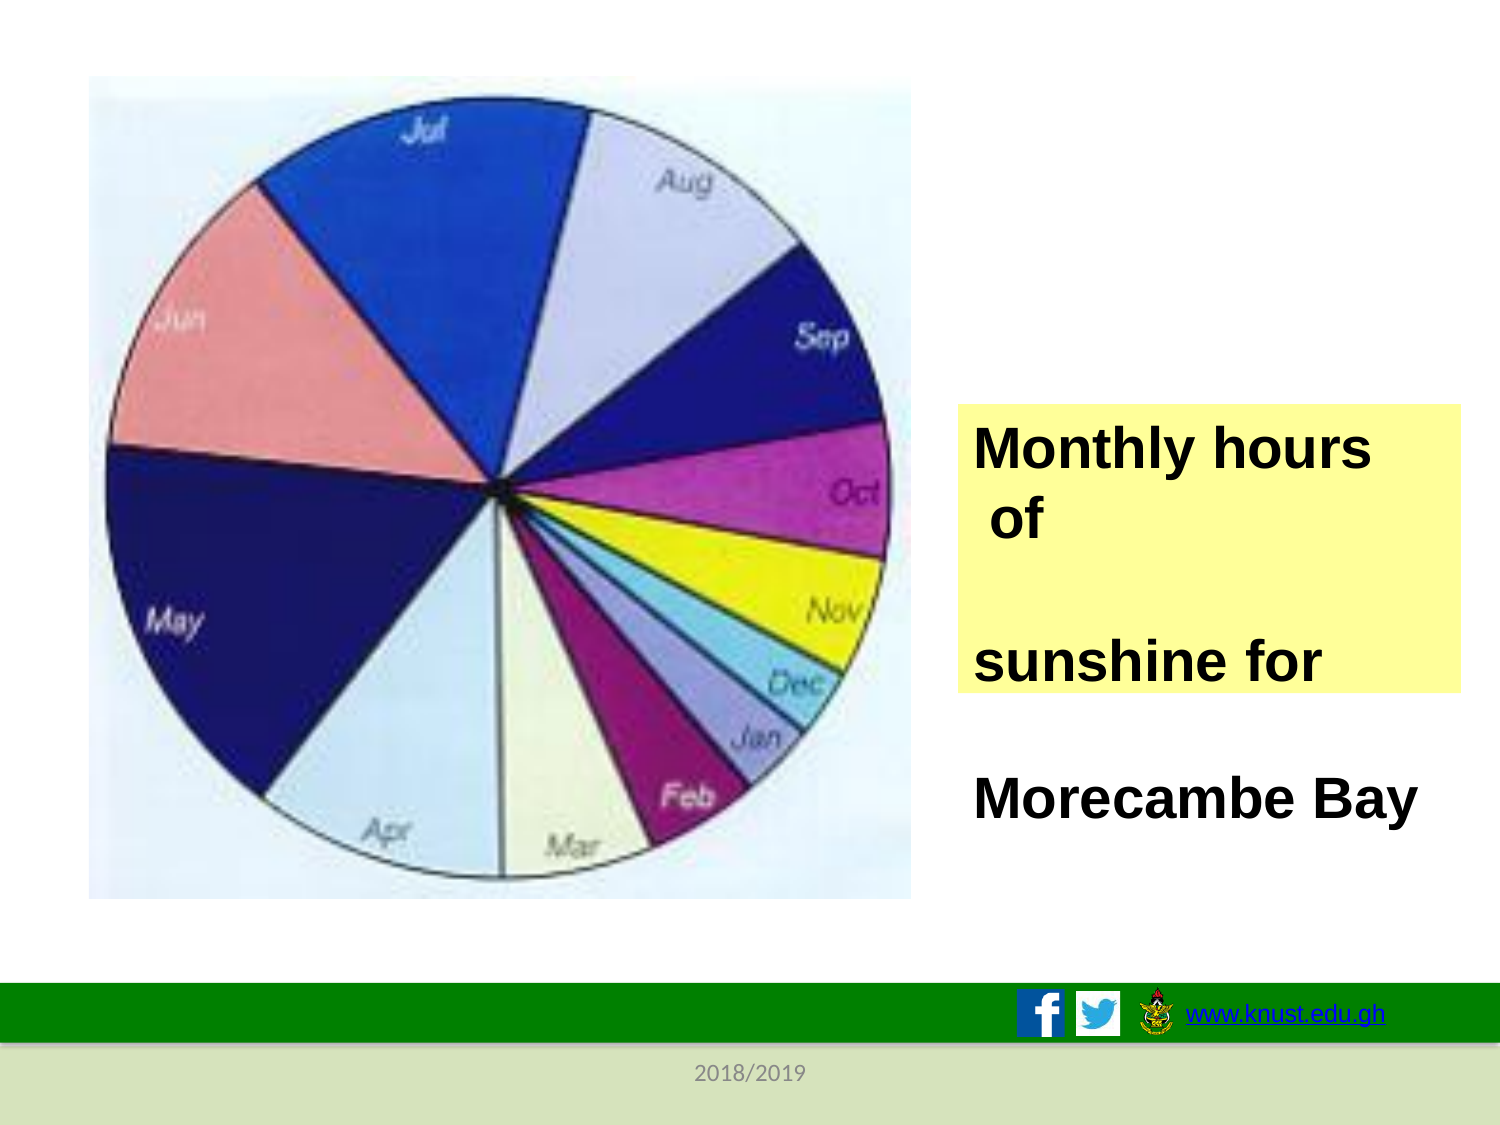

Monthly hours  of

sunshine for
Morecambe Bay
www.knust.edu.gh
2018/2019